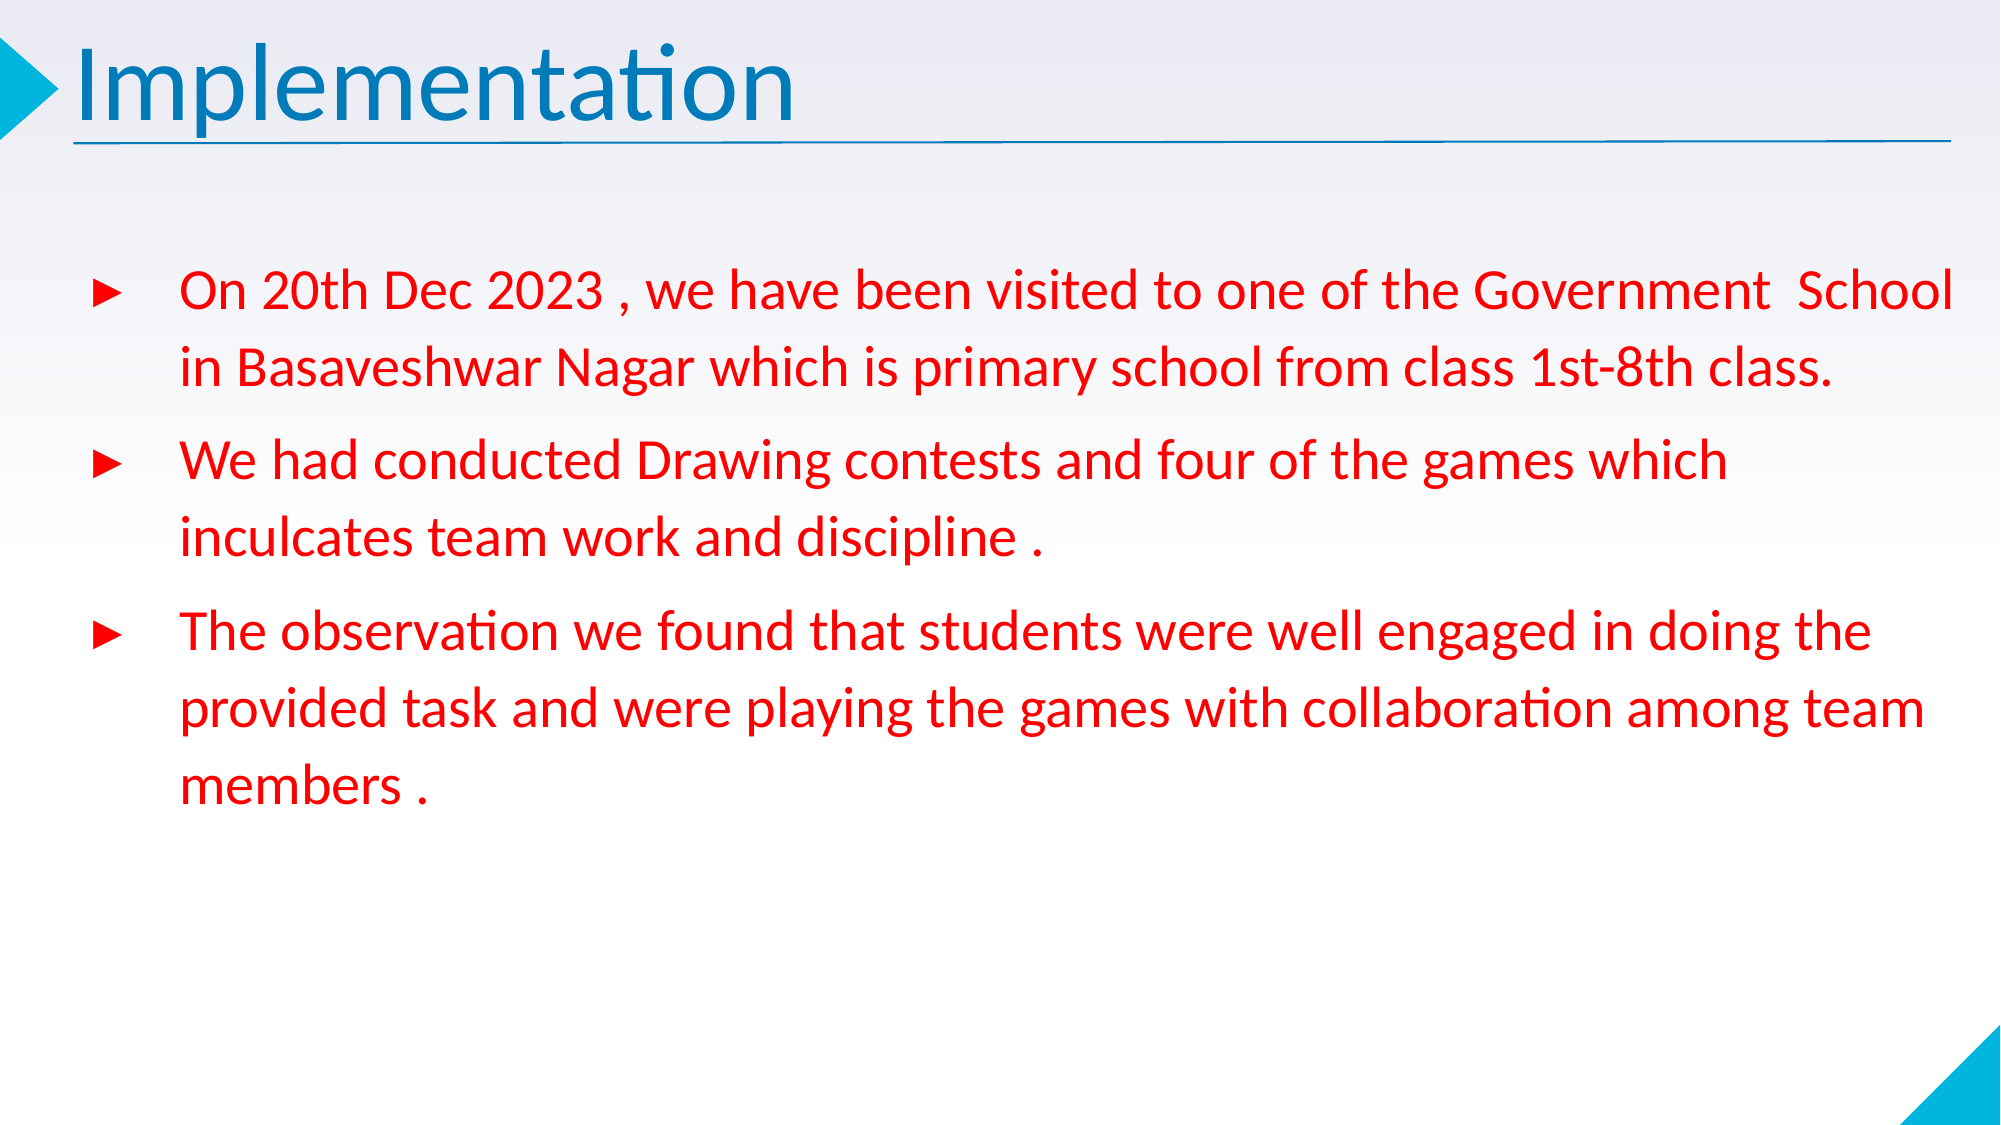

# Implementation

On 20th Dec 2023 , we have been visited to one of the Government  School in Basaveshwar Nagar which is primary school from class 1st-8th class.
We had conducted Drawing contests and four of the games which inculcates team work and discipline .
The observation we found that students were well engaged in doing the provided task and were playing the games with collaboration among team members .